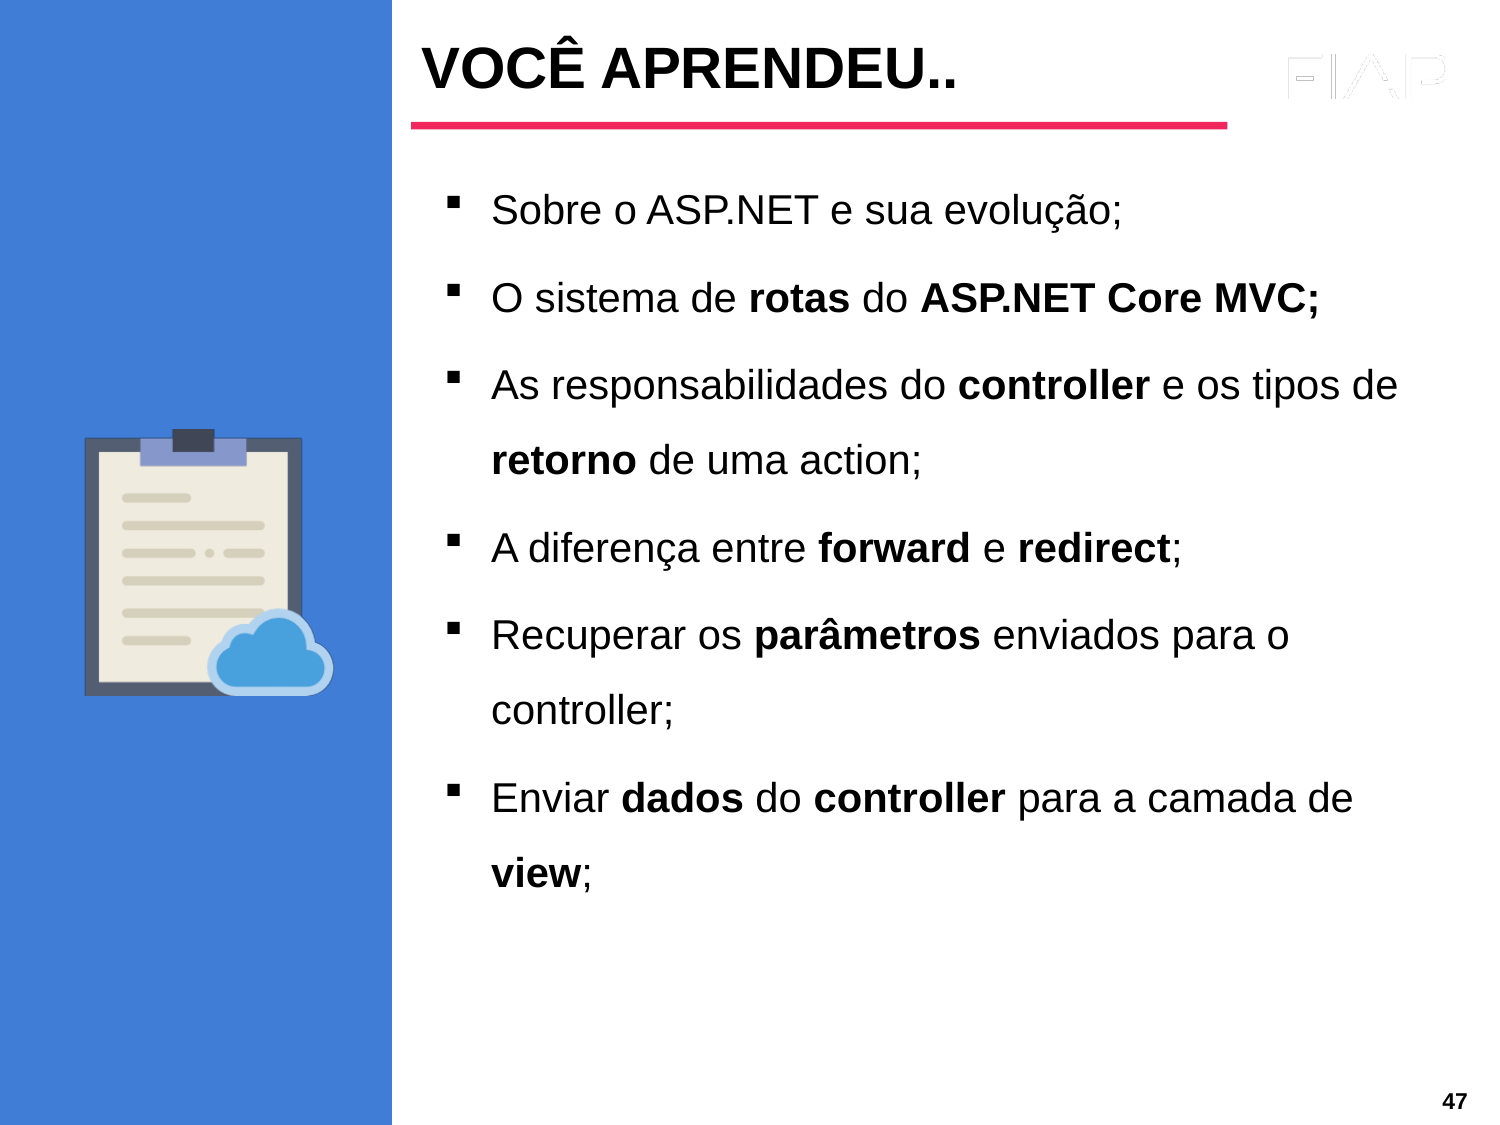

# VOCÊ APRENDEU..
Sobre o ASP.NET e sua evolução;
O sistema de rotas do ASP.NET Core MVC;
As responsabilidades do controller e os tipos de retorno de uma action;
A diferença entre forward e redirect;
Recuperar os parâmetros enviados para o controller;
Enviar dados do controller para a camada de view;